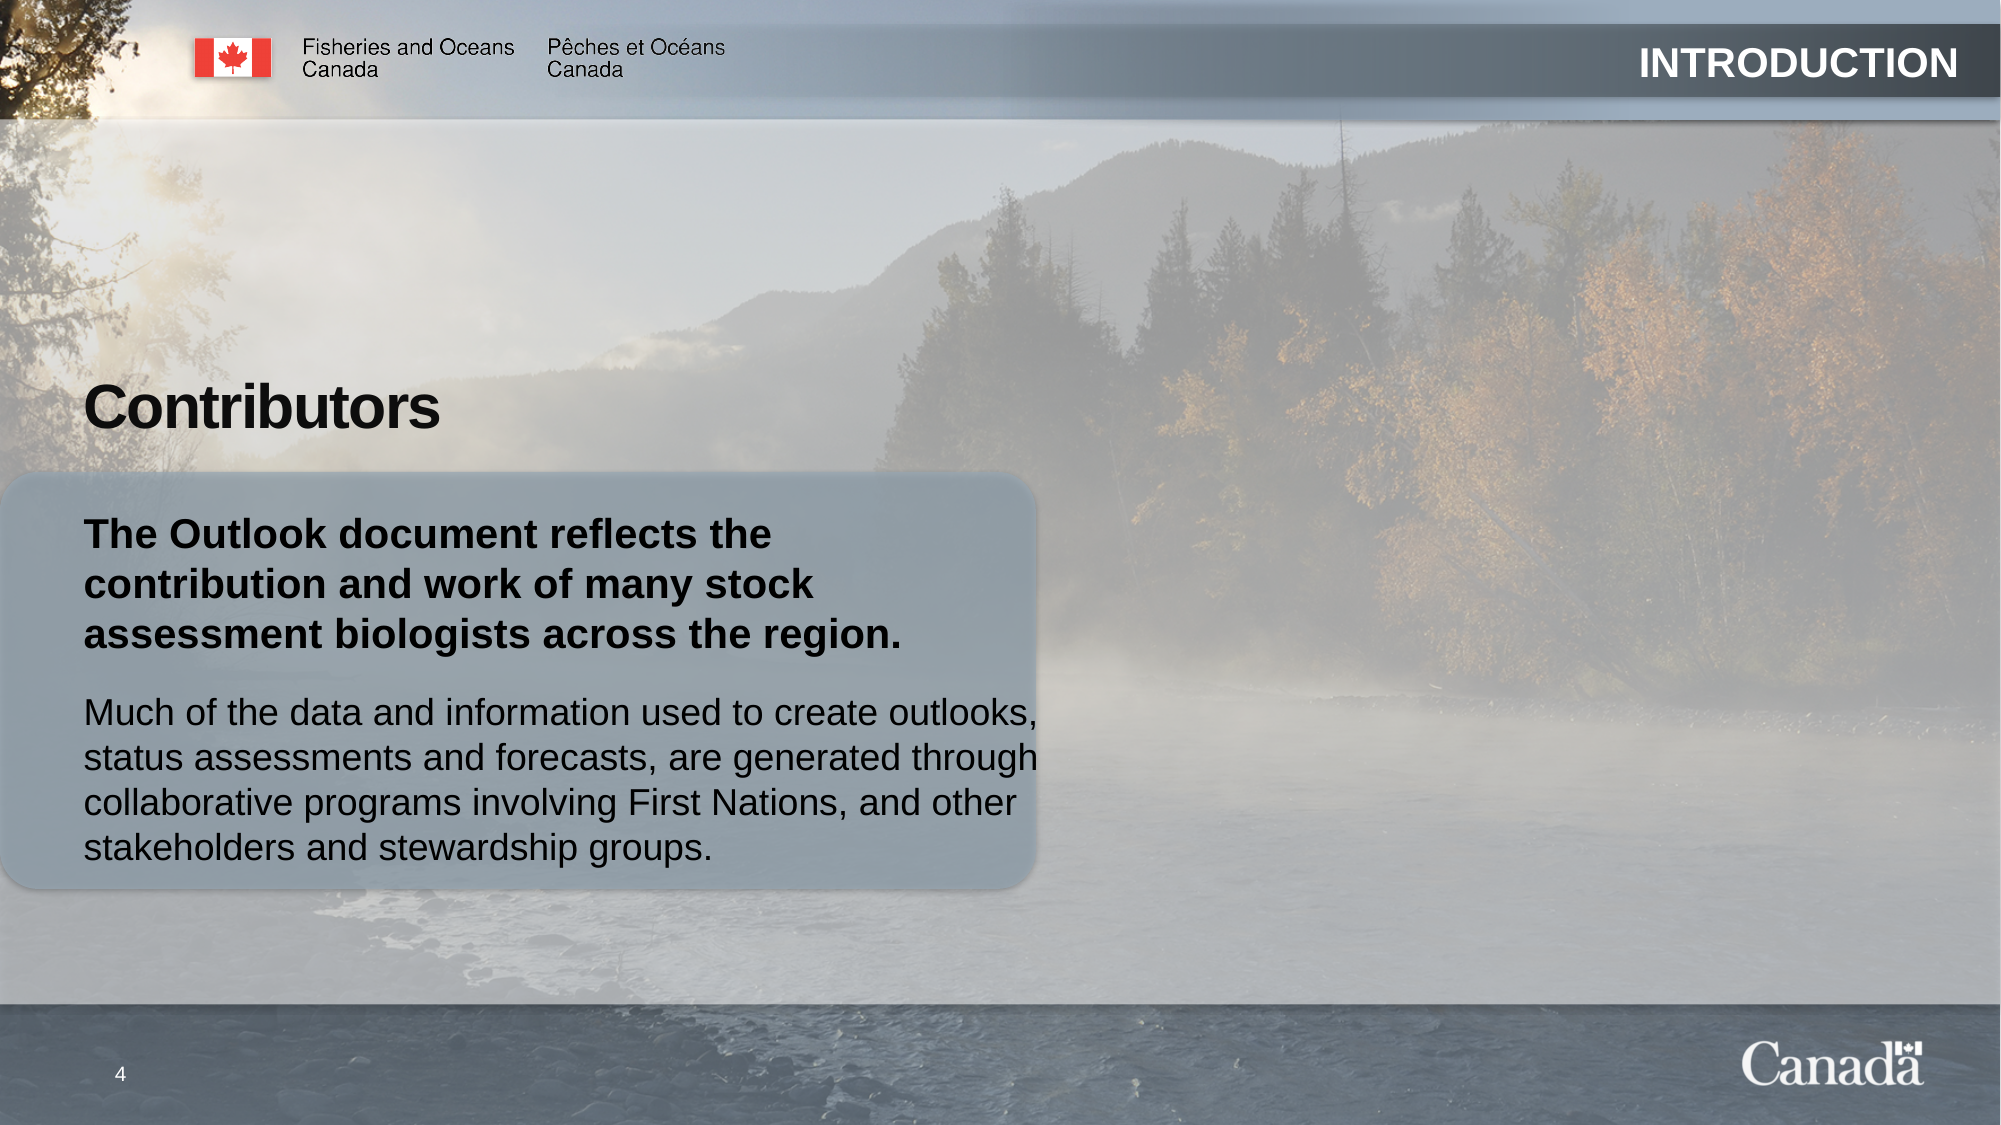

INTRODUCTION

Contributors

The Outlook document reflects the contribution and work of many stock assessment biologists across the region.

Much of the data and information used to create outlooks, status assessments and forecasts, are generated through collaborative programs involving First Nations, and other stakeholders and stewardship groups.

4